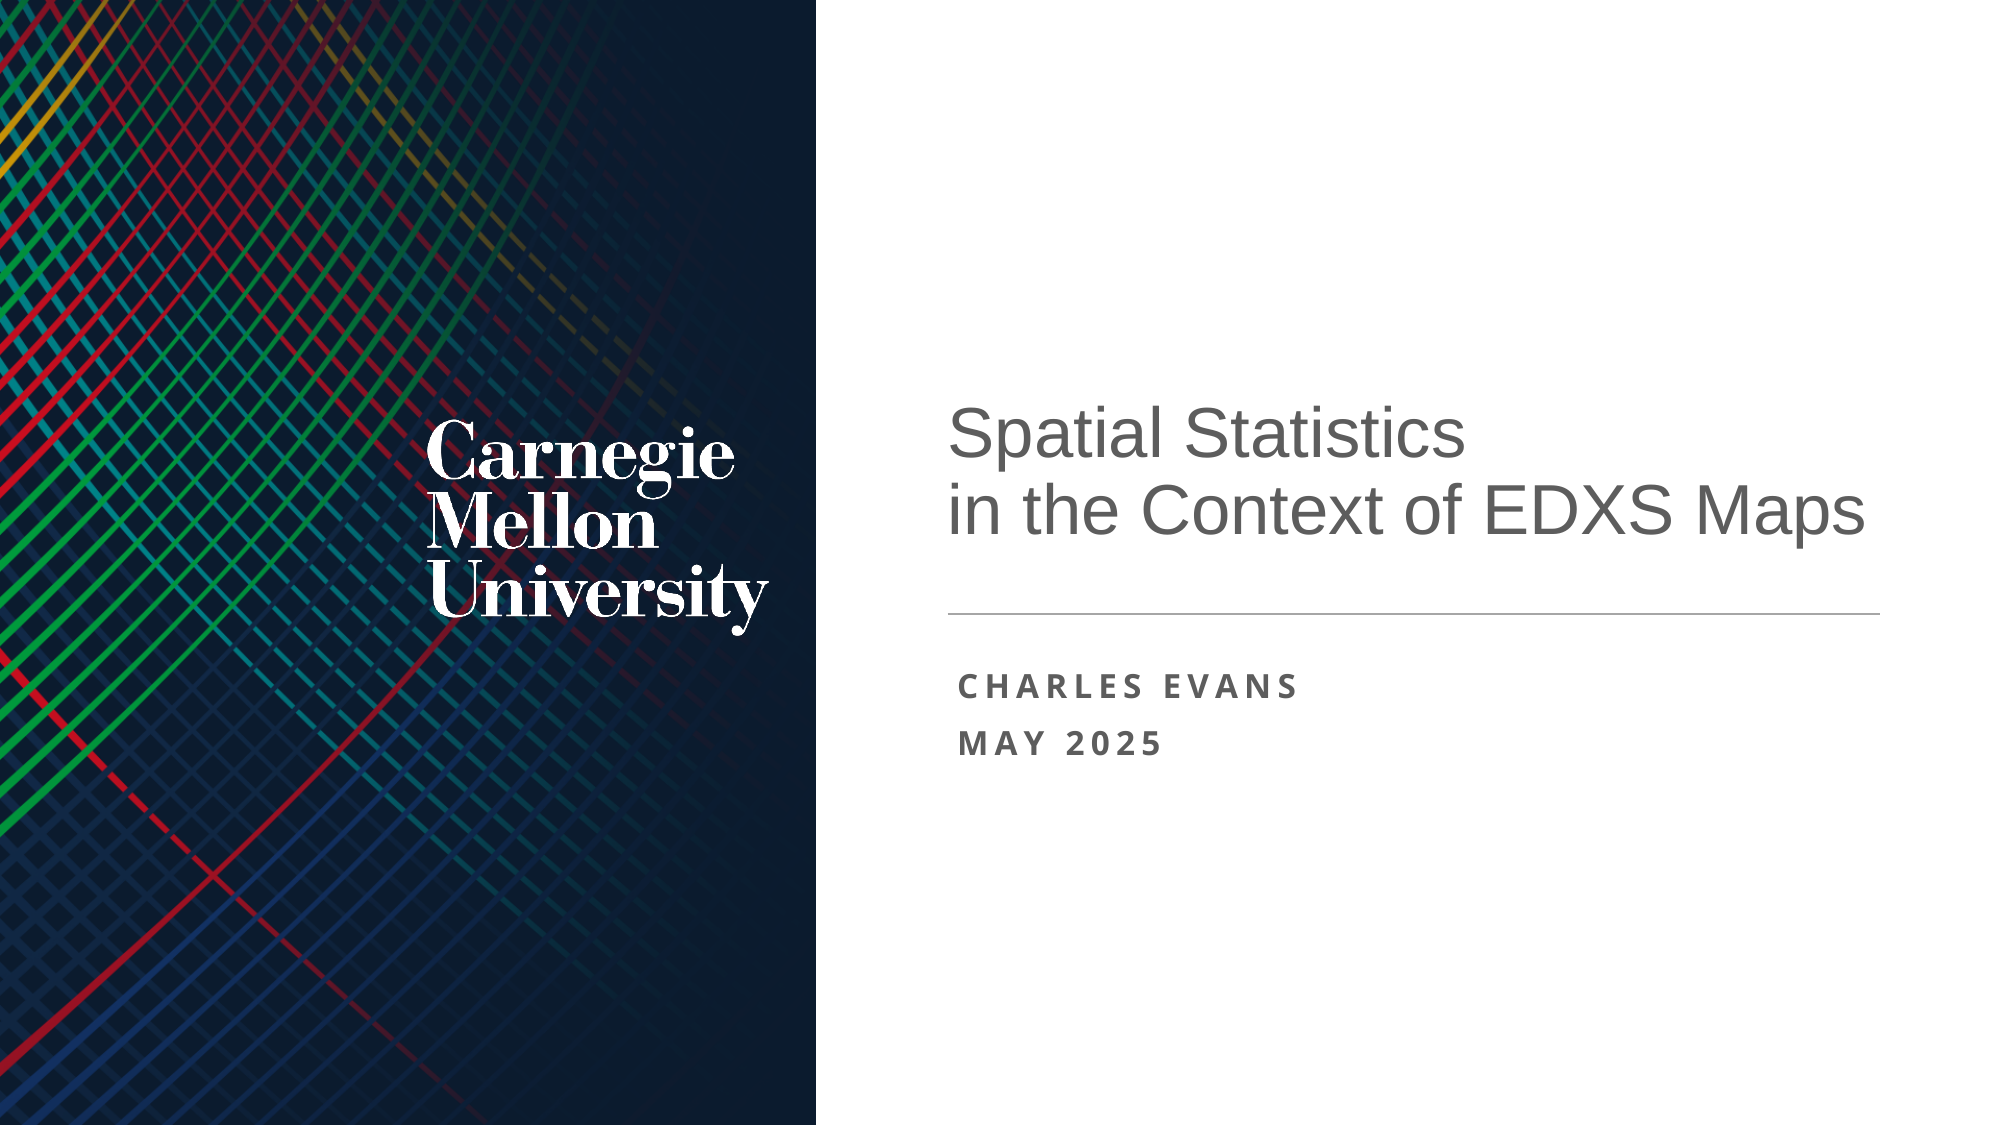

Spatial Statistics
in the Context of EDXS Maps
Charles Evans
May 2025